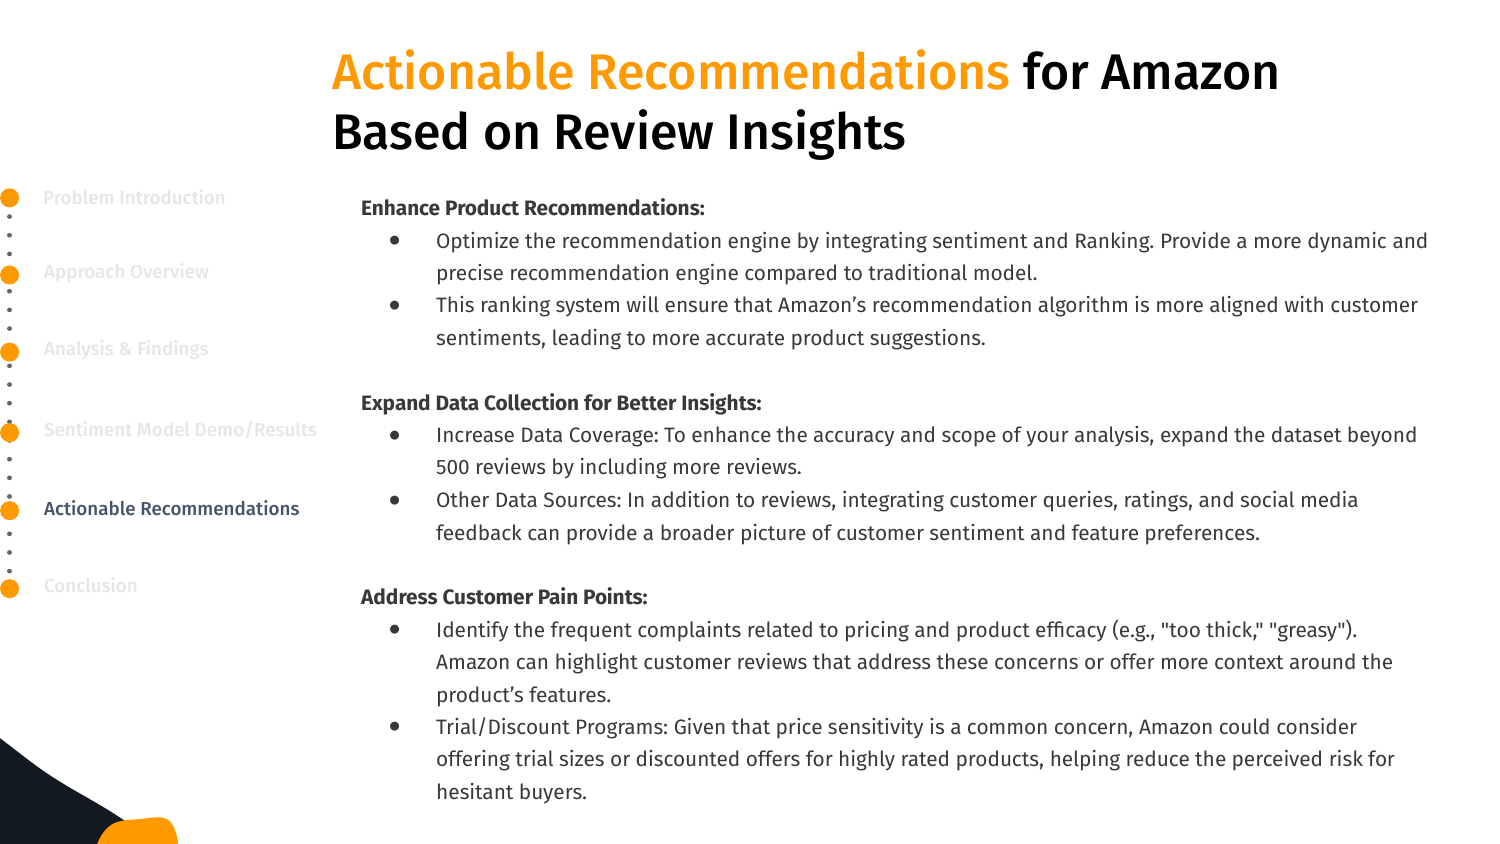

Actionable Recommendations for Amazon Based on Review Insights
Problem Introduction
Enhance Product Recommendations:
Optimize the recommendation engine by integrating sentiment and Ranking. Provide a more dynamic and precise recommendation engine compared to traditional model.
This ranking system will ensure that Amazon’s recommendation algorithm is more aligned with customer sentiments, leading to more accurate product suggestions.

Expand Data Collection for Better Insights:
Increase Data Coverage: To enhance the accuracy and scope of your analysis, expand the dataset beyond 500 reviews by including more reviews.
Other Data Sources: In addition to reviews, integrating customer queries, ratings, and social media feedback can provide a broader picture of customer sentiment and feature preferences.

Address Customer Pain Points:
Identify the frequent complaints related to pricing and product efficacy (e.g., "too thick," "greasy"). Amazon can highlight customer reviews that address these concerns or offer more context around the product’s features.
Trial/Discount Programs: Given that price sensitivity is a common concern, Amazon could consider offering trial sizes or discounted offers for highly rated products, helping reduce the perceived risk for hesitant buyers.

Approach Overview
Analysis & Findings
Sentiment Model Demo/Results
Actionable Recommendations

Conclusion